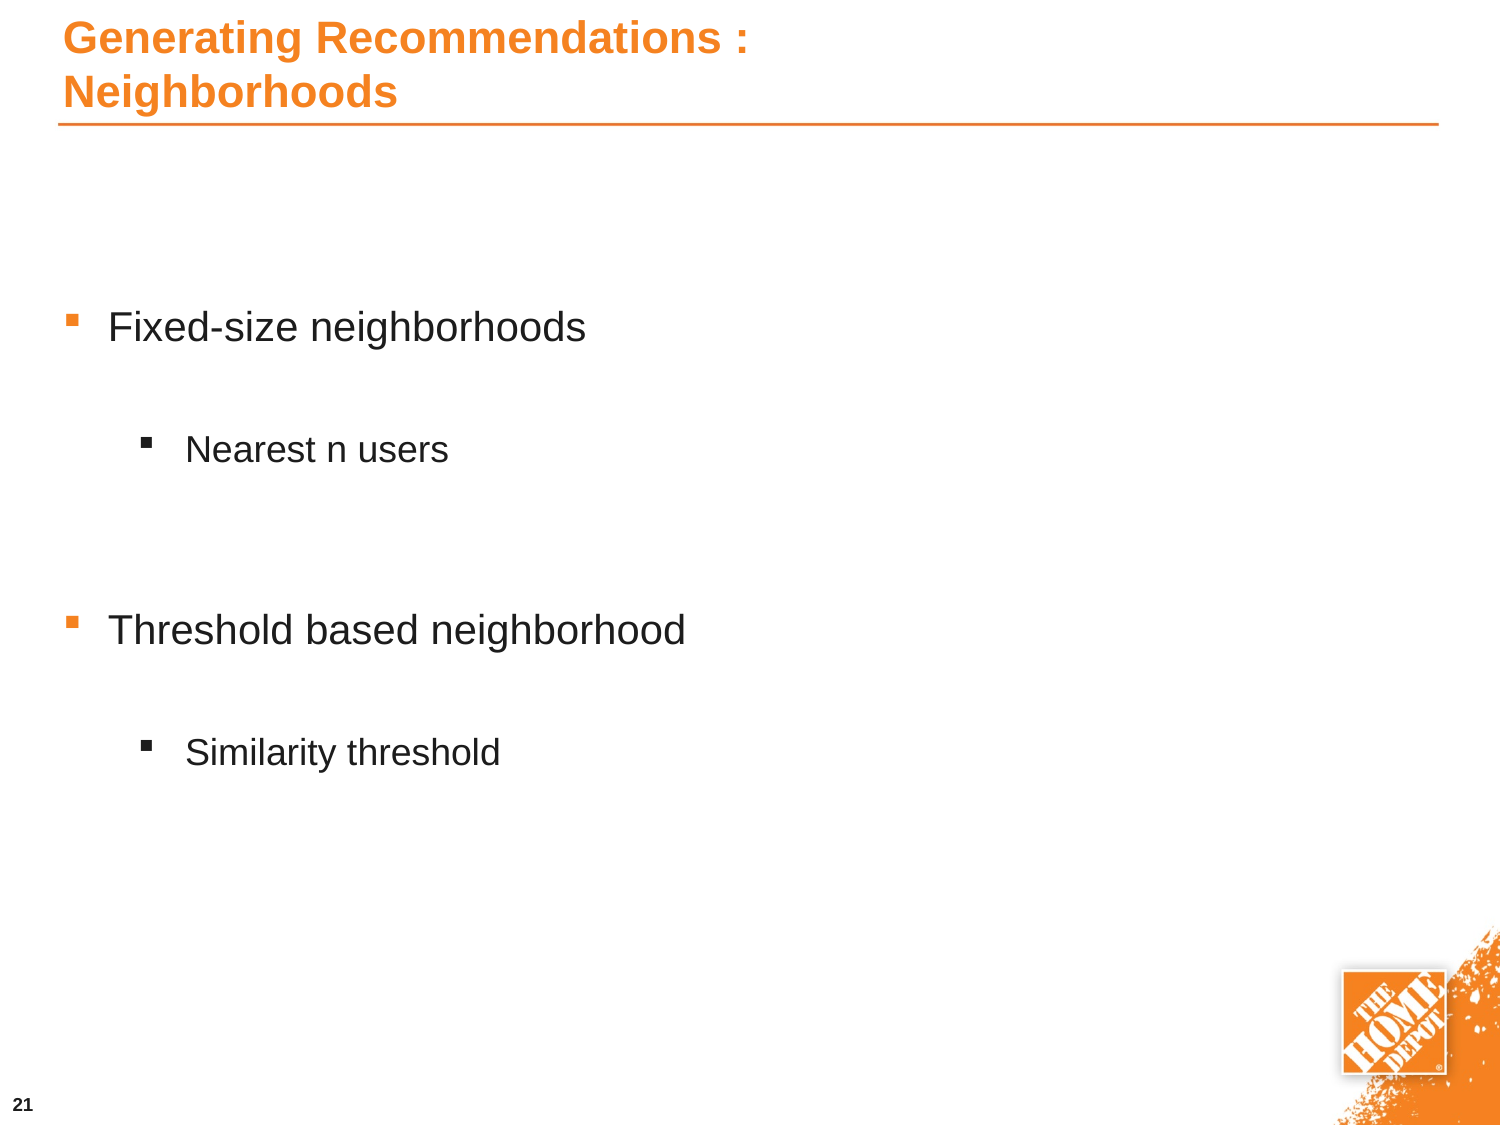

# Generating Recommendations : Neighborhoods

Fixed-size neighborhoods

Nearest n users

Threshold based neighborhood

Similarity threshold
21